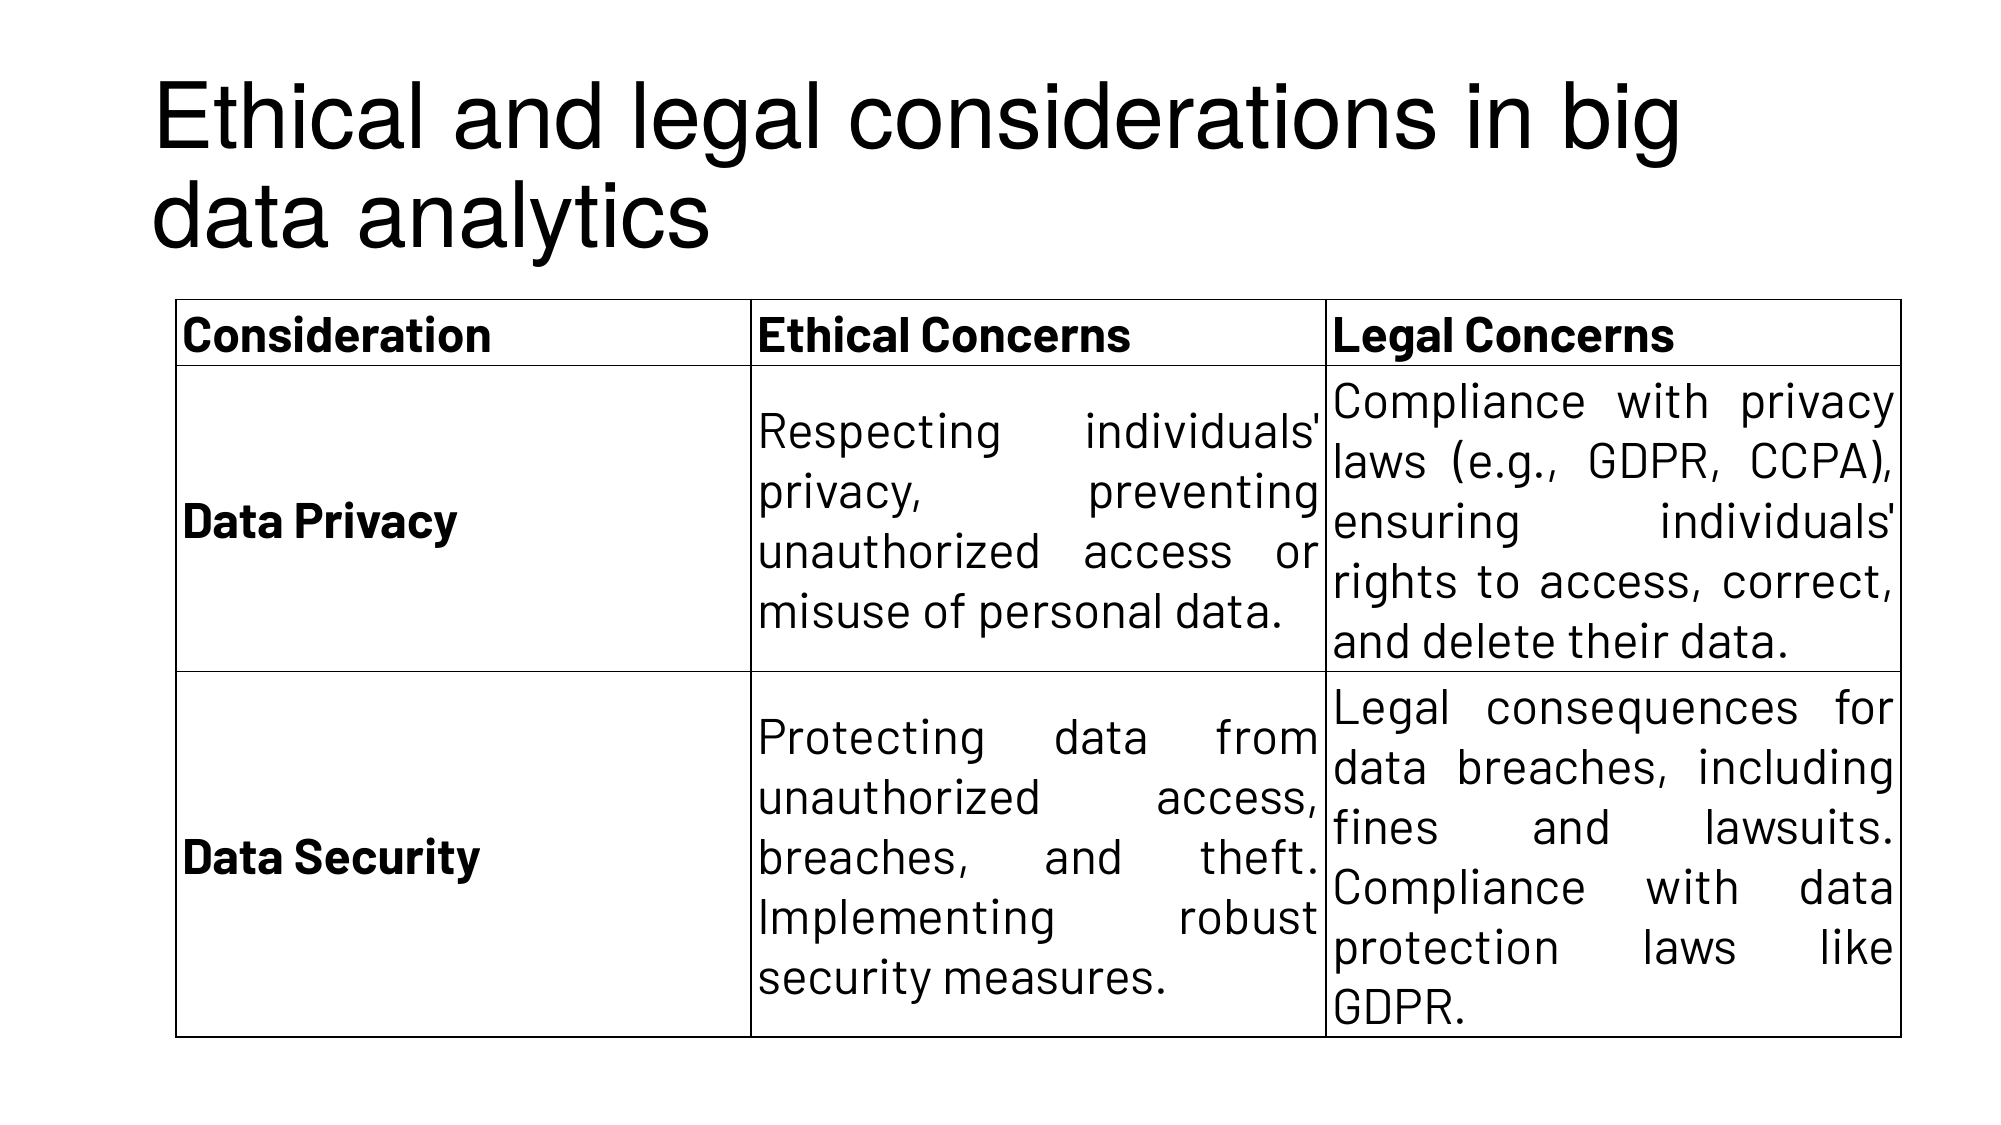

# Ethical and legal considerations in big data analytics
| Consideration | Ethical Concerns | Legal Concerns |
| --- | --- | --- |
| Data Privacy | Respecting individuals' privacy, preventing unauthorized access or misuse of personal data. | Compliance with privacy laws (e.g., GDPR, CCPA), ensuring individuals' rights to access, correct, and delete their data. |
| Data Security | Protecting data from unauthorized access, breaches, and theft. Implementing robust security measures. | Legal consequences for data breaches, including fines and lawsuits. Compliance with data protection laws like GDPR. |